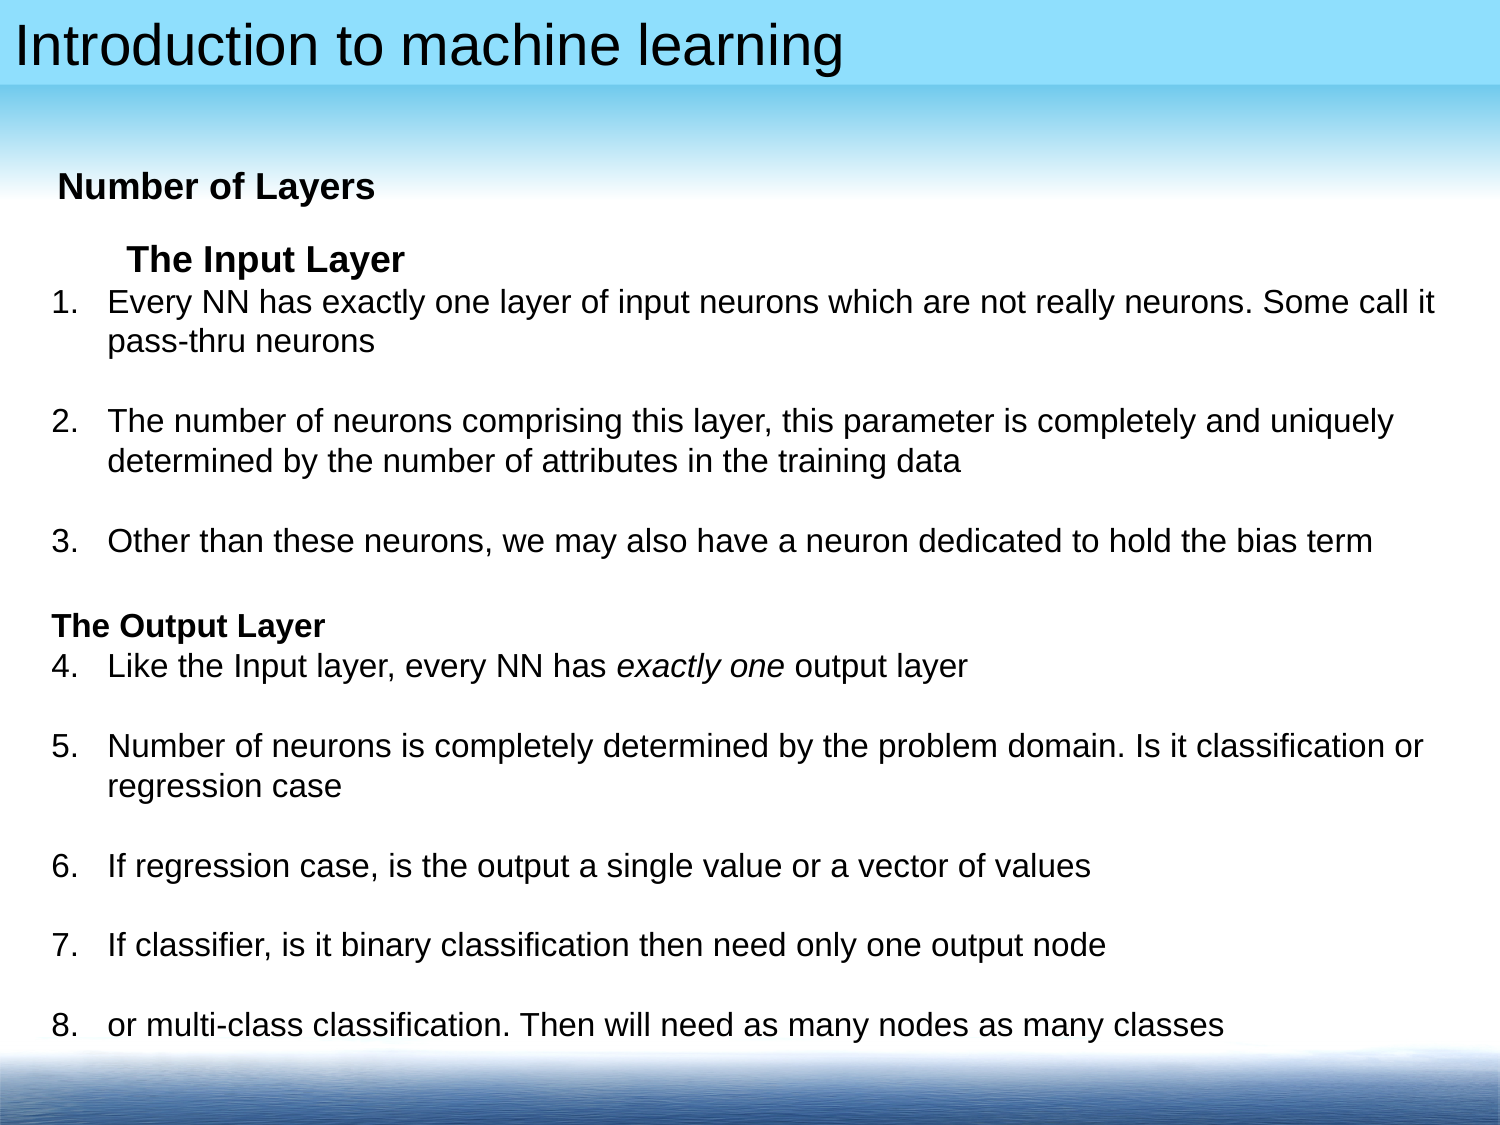

Number of Layers

The Input Layer
Every NN has exactly one layer of input neurons which are not really neurons. Some call it pass-thru neurons

The number of neurons comprising this layer, this parameter is completely and uniquely determined by the number of attributes in the training data

Other than these neurons, we may also have a neuron dedicated to hold the bias term
The Output Layer
Like the Input layer, every NN has exactly one output layer

Number of neurons is completely determined by the problem domain. Is it classification or regression case

If regression case, is the output a single value or a vector of values

If classifier, is it binary classification then need only one output node

or multi-class classification. Then will need as many nodes as many classes